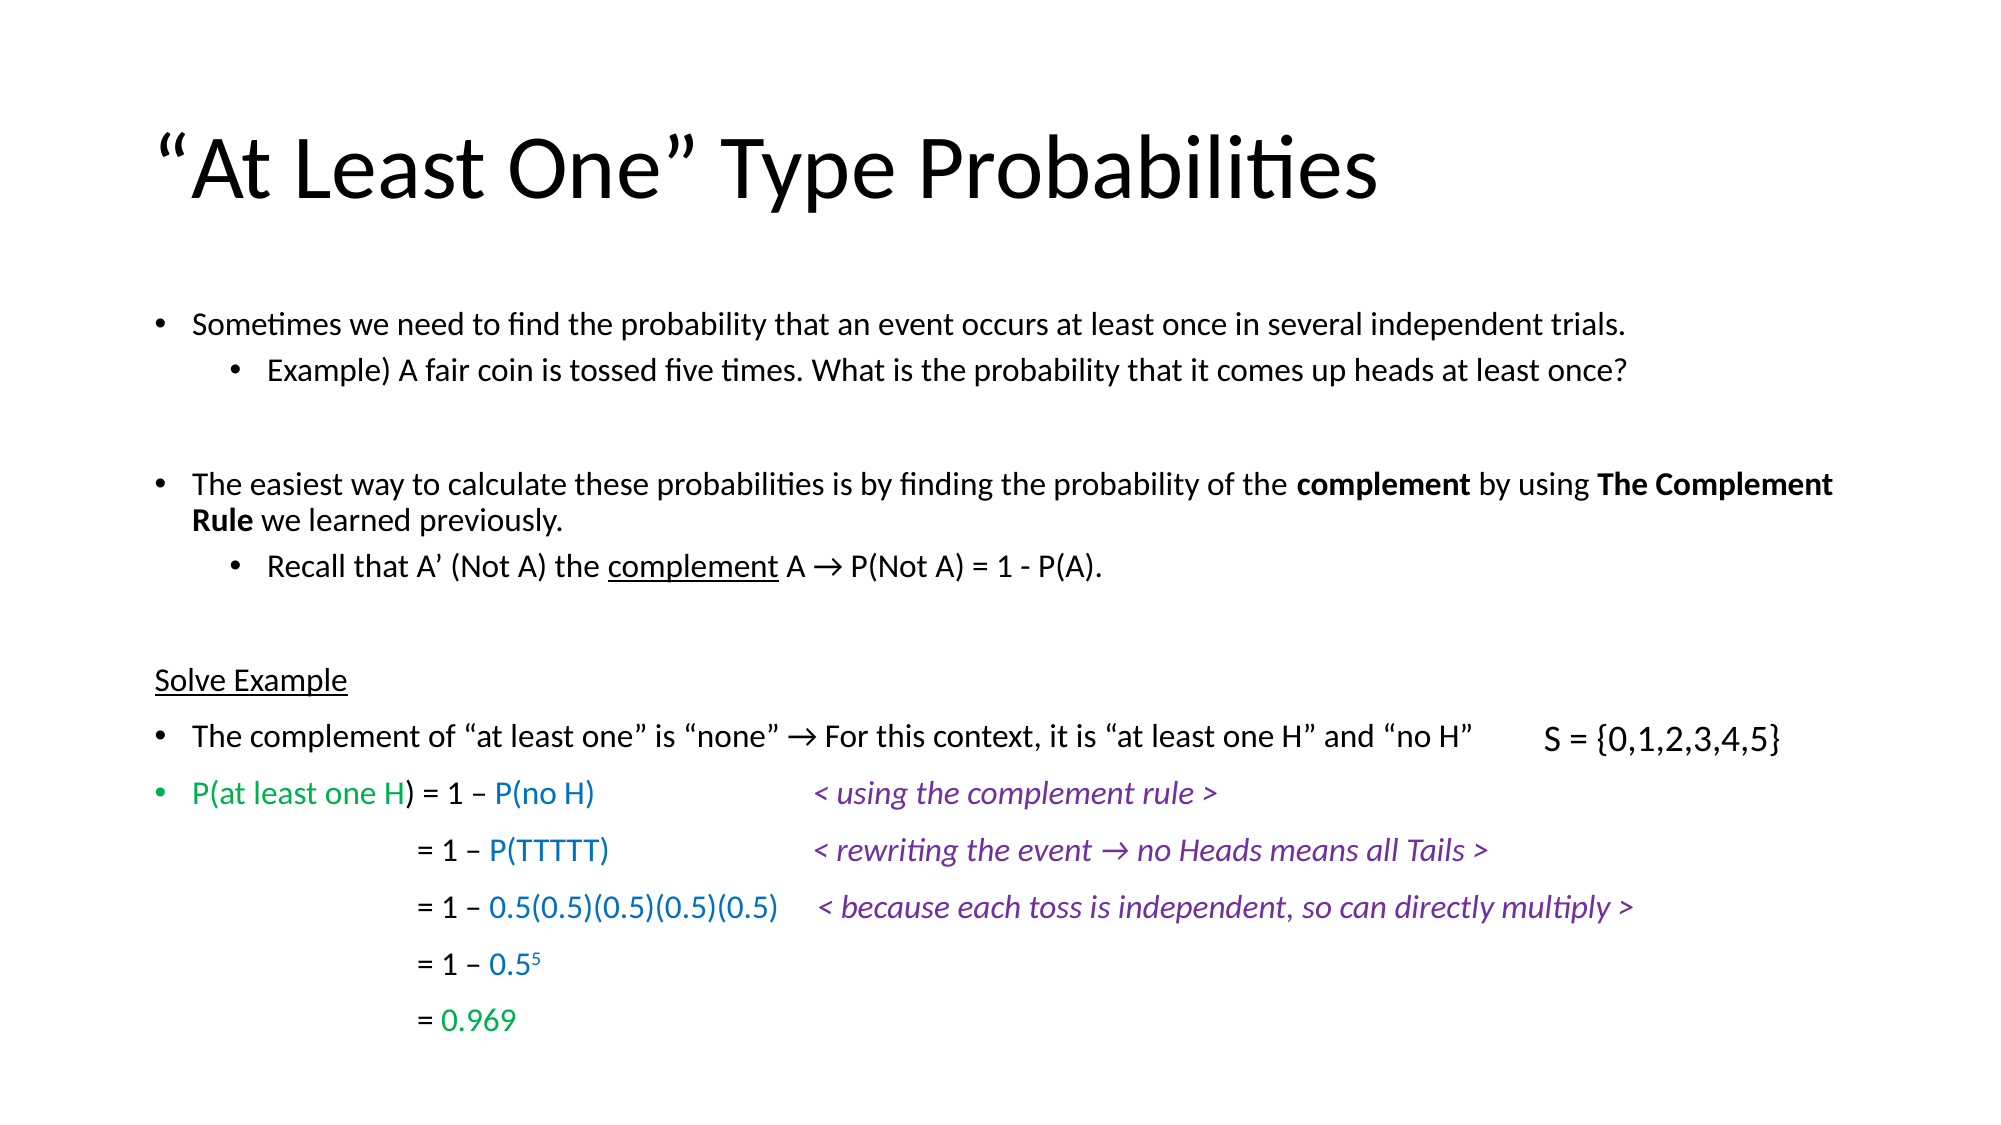

# “At Least One” Type Probabilities
Sometimes we need to find the probability that an event occurs at least once in several independent trials.
Example) A fair coin is tossed five times. What is the probability that it comes up heads at least once?

The easiest way to calculate these probabilities is by finding the probability of the complement by using The Complement Rule we learned previously.
Recall that A’ (Not A) the complement A → P(Not A) = 1 - P(A).

Solve Example
The complement of “at least one” is “none” → For this context, it is “at least one H” and “no H”
P(at least one H) = 1 – P(no H)                             < using the complement rule >
                                   = 1 – P(TTTTT)                           < rewriting the event → no Heads means all Tails >
                                   = 1 – 0.5(0.5)(0.5)(0.5)(0.5)     < because each toss is independent, so can directly multiply >
                                   = 1 – 0.55
                                   = 0.969

S = {0,1,2,3,4,5}